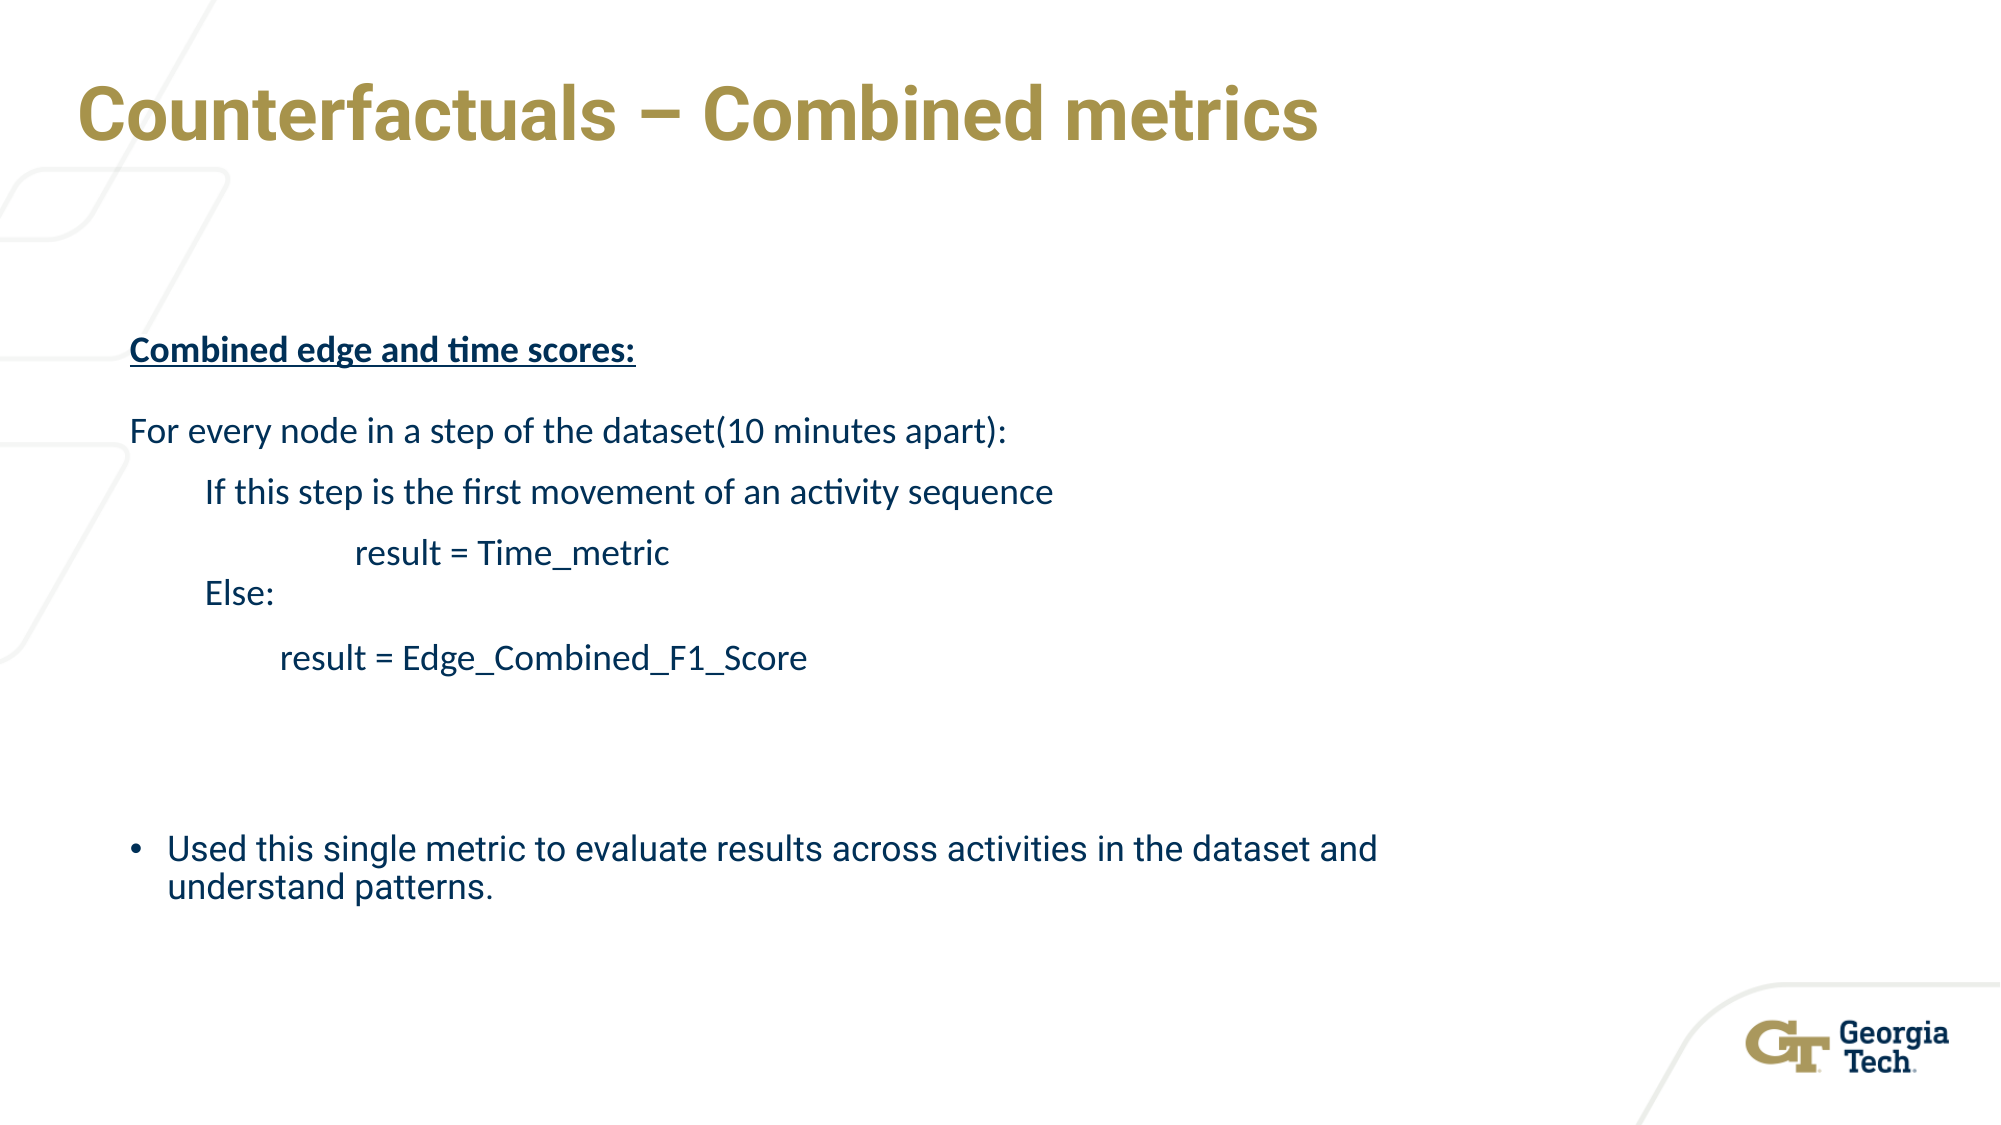

# Counterfactuals – Combined metrics

Combined edge and time scores:

For every node in a step of the dataset(10 minutes apart):
If this step is the first movement of an activity sequence
	result = Time_metric
Else:
result = Edge_Combined_F1_Score

Used this single metric to evaluate results across activities in the dataset and understand patterns.